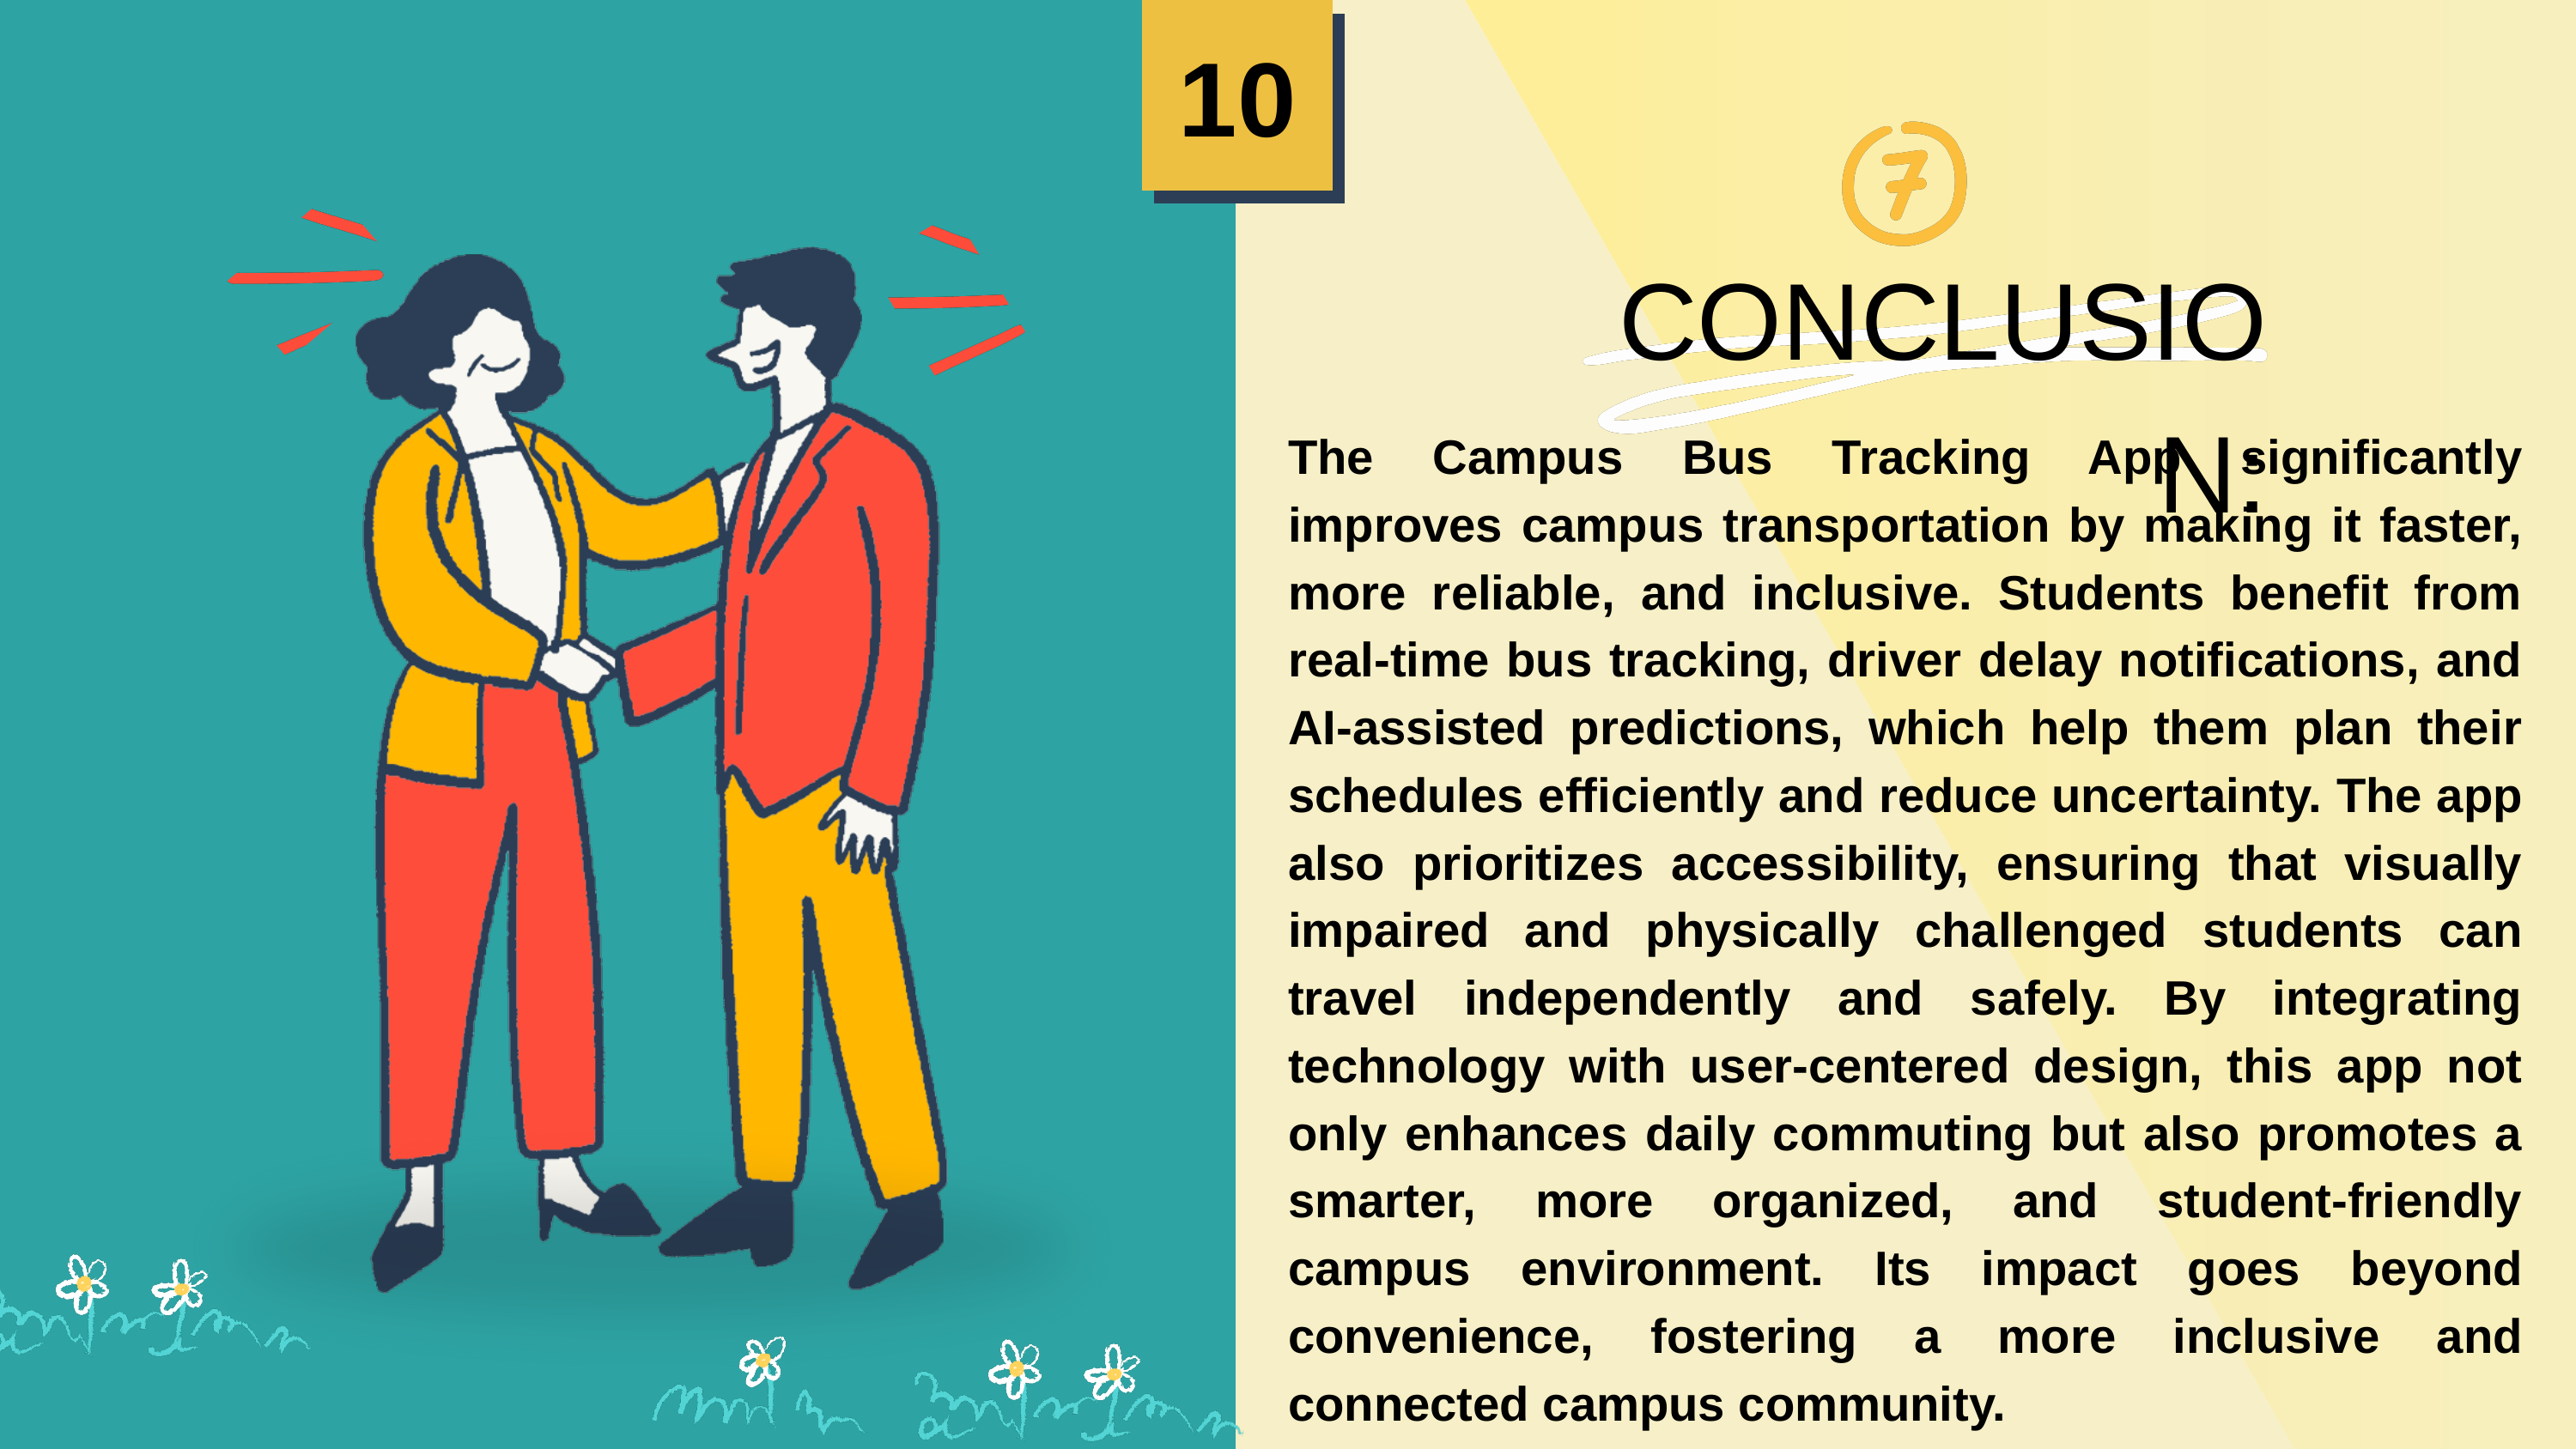

10

CONCLUSION:

The Campus Bus Tracking App significantly improves campus transportation by making it faster, more reliable, and inclusive. Students benefit from real-time bus tracking, driver delay notifications, and AI-assisted predictions, which help them plan their schedules efficiently and reduce uncertainty. The app also prioritizes accessibility, ensuring that visually impaired and physically challenged students can travel independently and safely. By integrating technology with user-centered design, this app not only enhances daily commuting but also promotes a smarter, more organized, and student-friendly campus environment. Its impact goes beyond convenience, fostering a more inclusive and connected campus community.